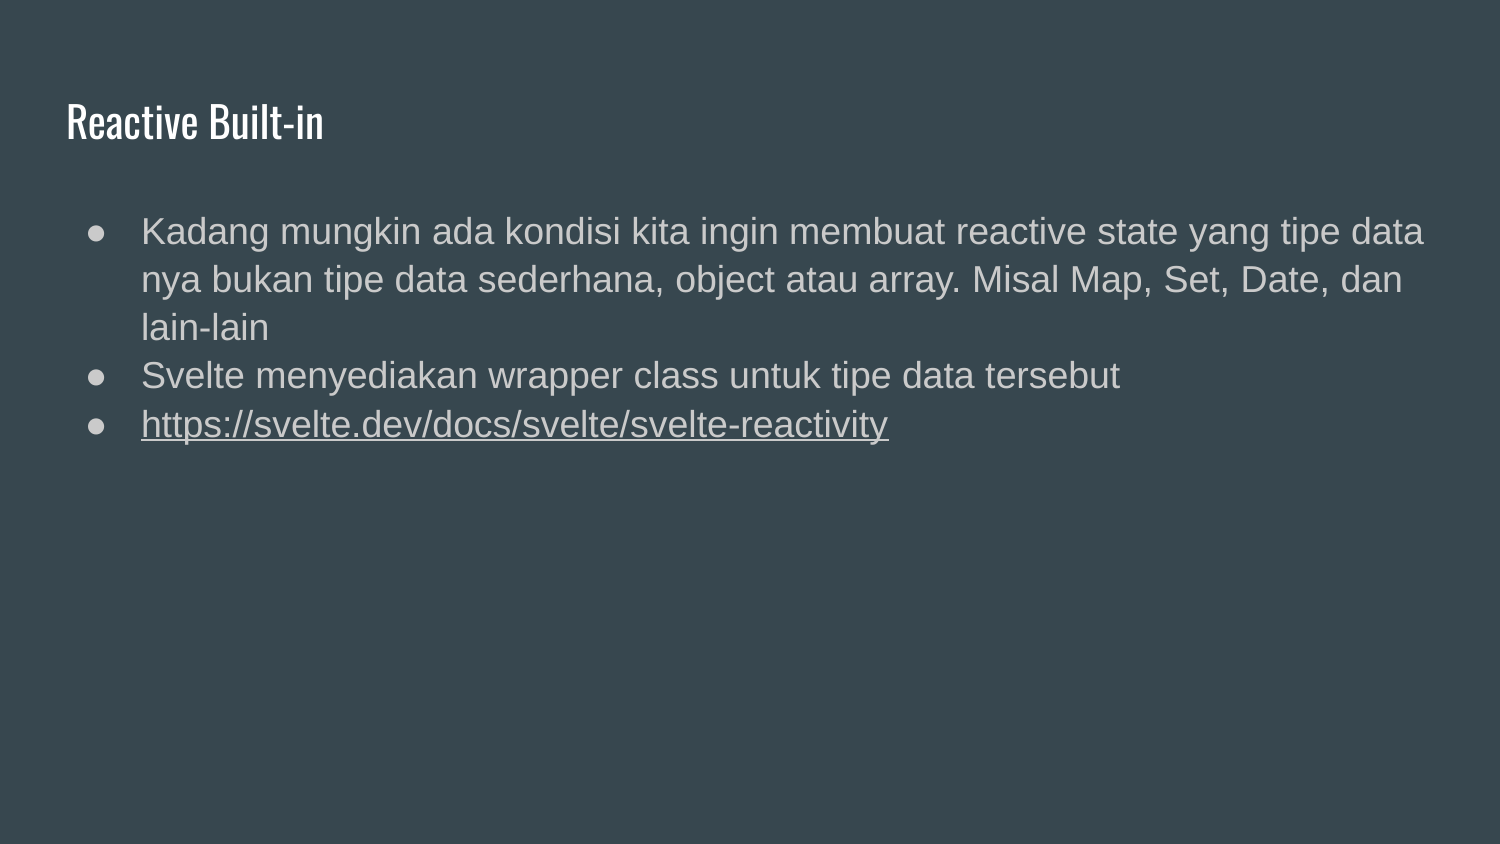

# Reactive Built-in
Kadang mungkin ada kondisi kita ingin membuat reactive state yang tipe data nya bukan tipe data sederhana, object atau array. Misal Map, Set, Date, dan lain-lain
Svelte menyediakan wrapper class untuk tipe data tersebut
https://svelte.dev/docs/svelte/svelte-reactivity